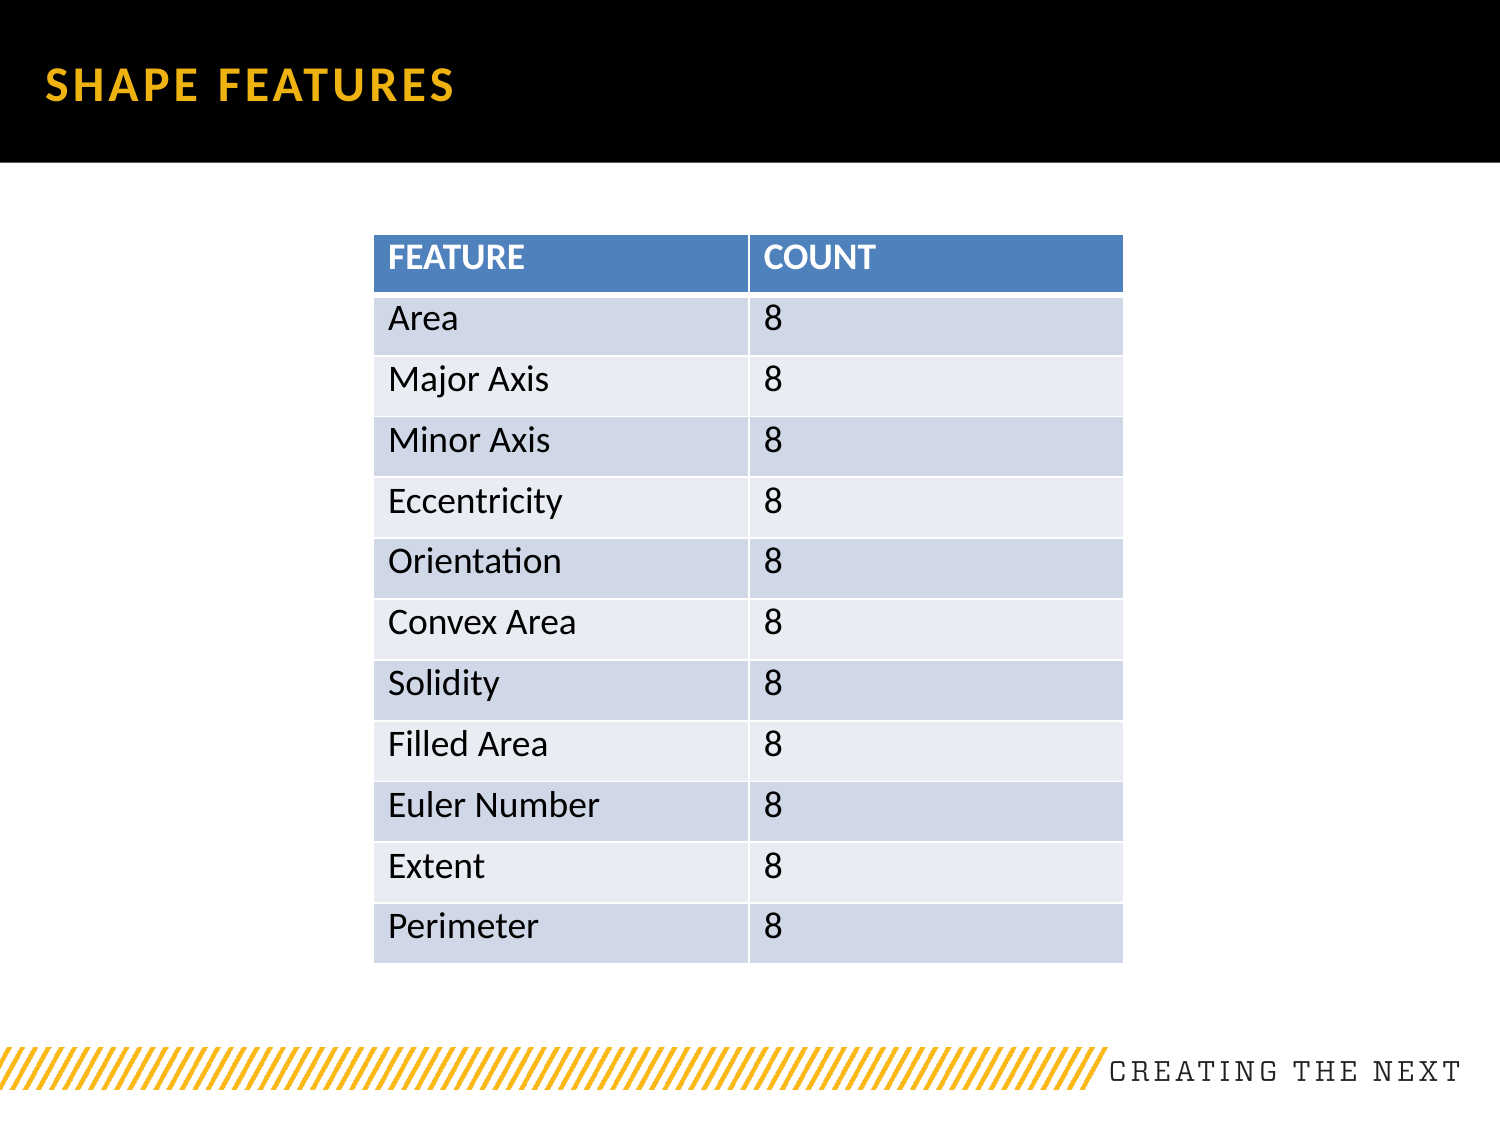

# SHAPE FEATURES
| FEATURE | COUNT |
| --- | --- |
| Area | 8 |
| Major Axis | 8 |
| Minor Axis | 8 |
| Eccentricity | 8 |
| Orientation | 8 |
| Convex Area | 8 |
| Solidity | 8 |
| Filled Area | 8 |
| Euler Number | 8 |
| Extent | 8 |
| Perimeter | 8 |